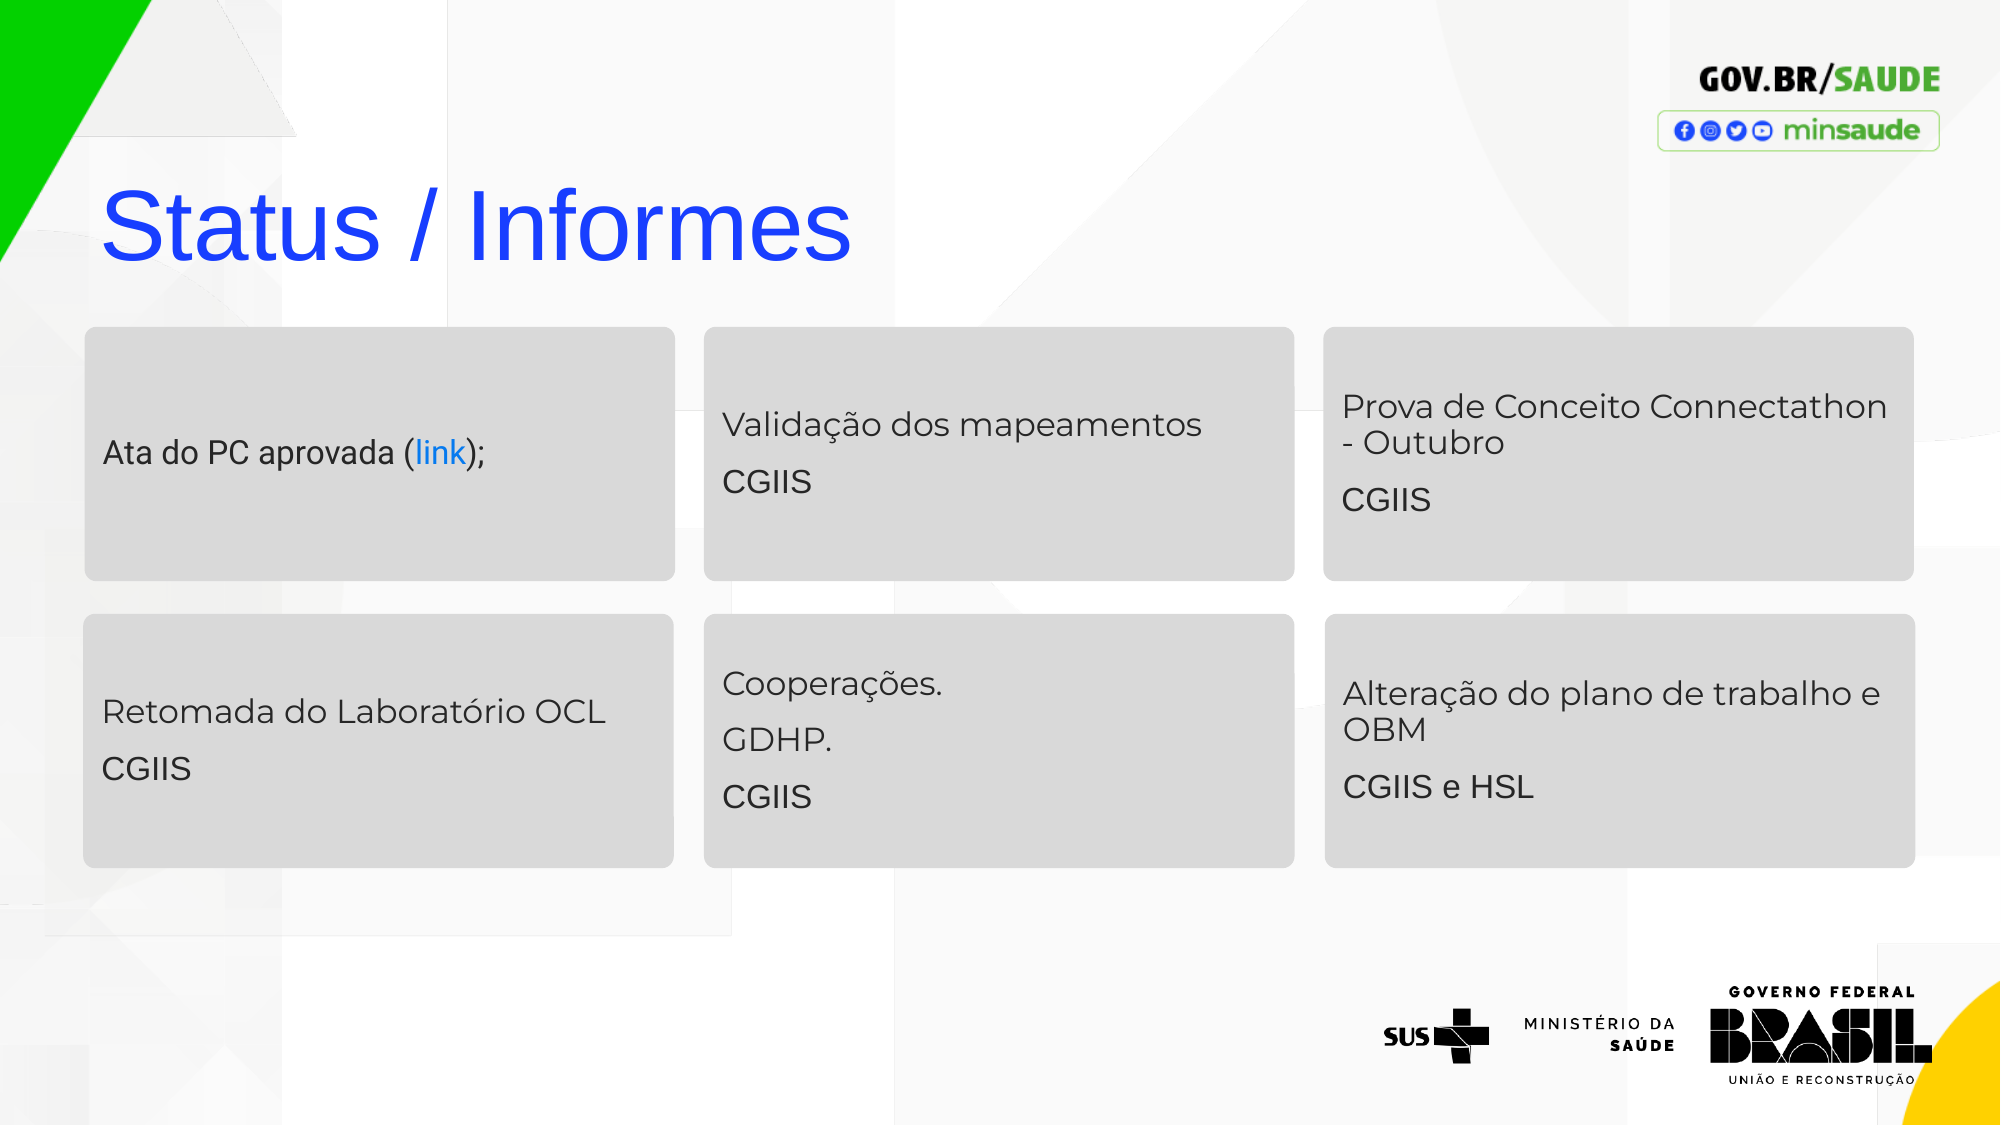

Status / Informes
Ata do PC aprovada (link);
Validação dos mapeamentos
CGIIS
Prova de Conceito Connectathon - Outubro
CGIIS
Retomada do Laboratório OCL
CGIIS
Cooperações.
GDHP.
CGIIS
Alteração do plano de trabalho e OBM
CGIIS e HSL